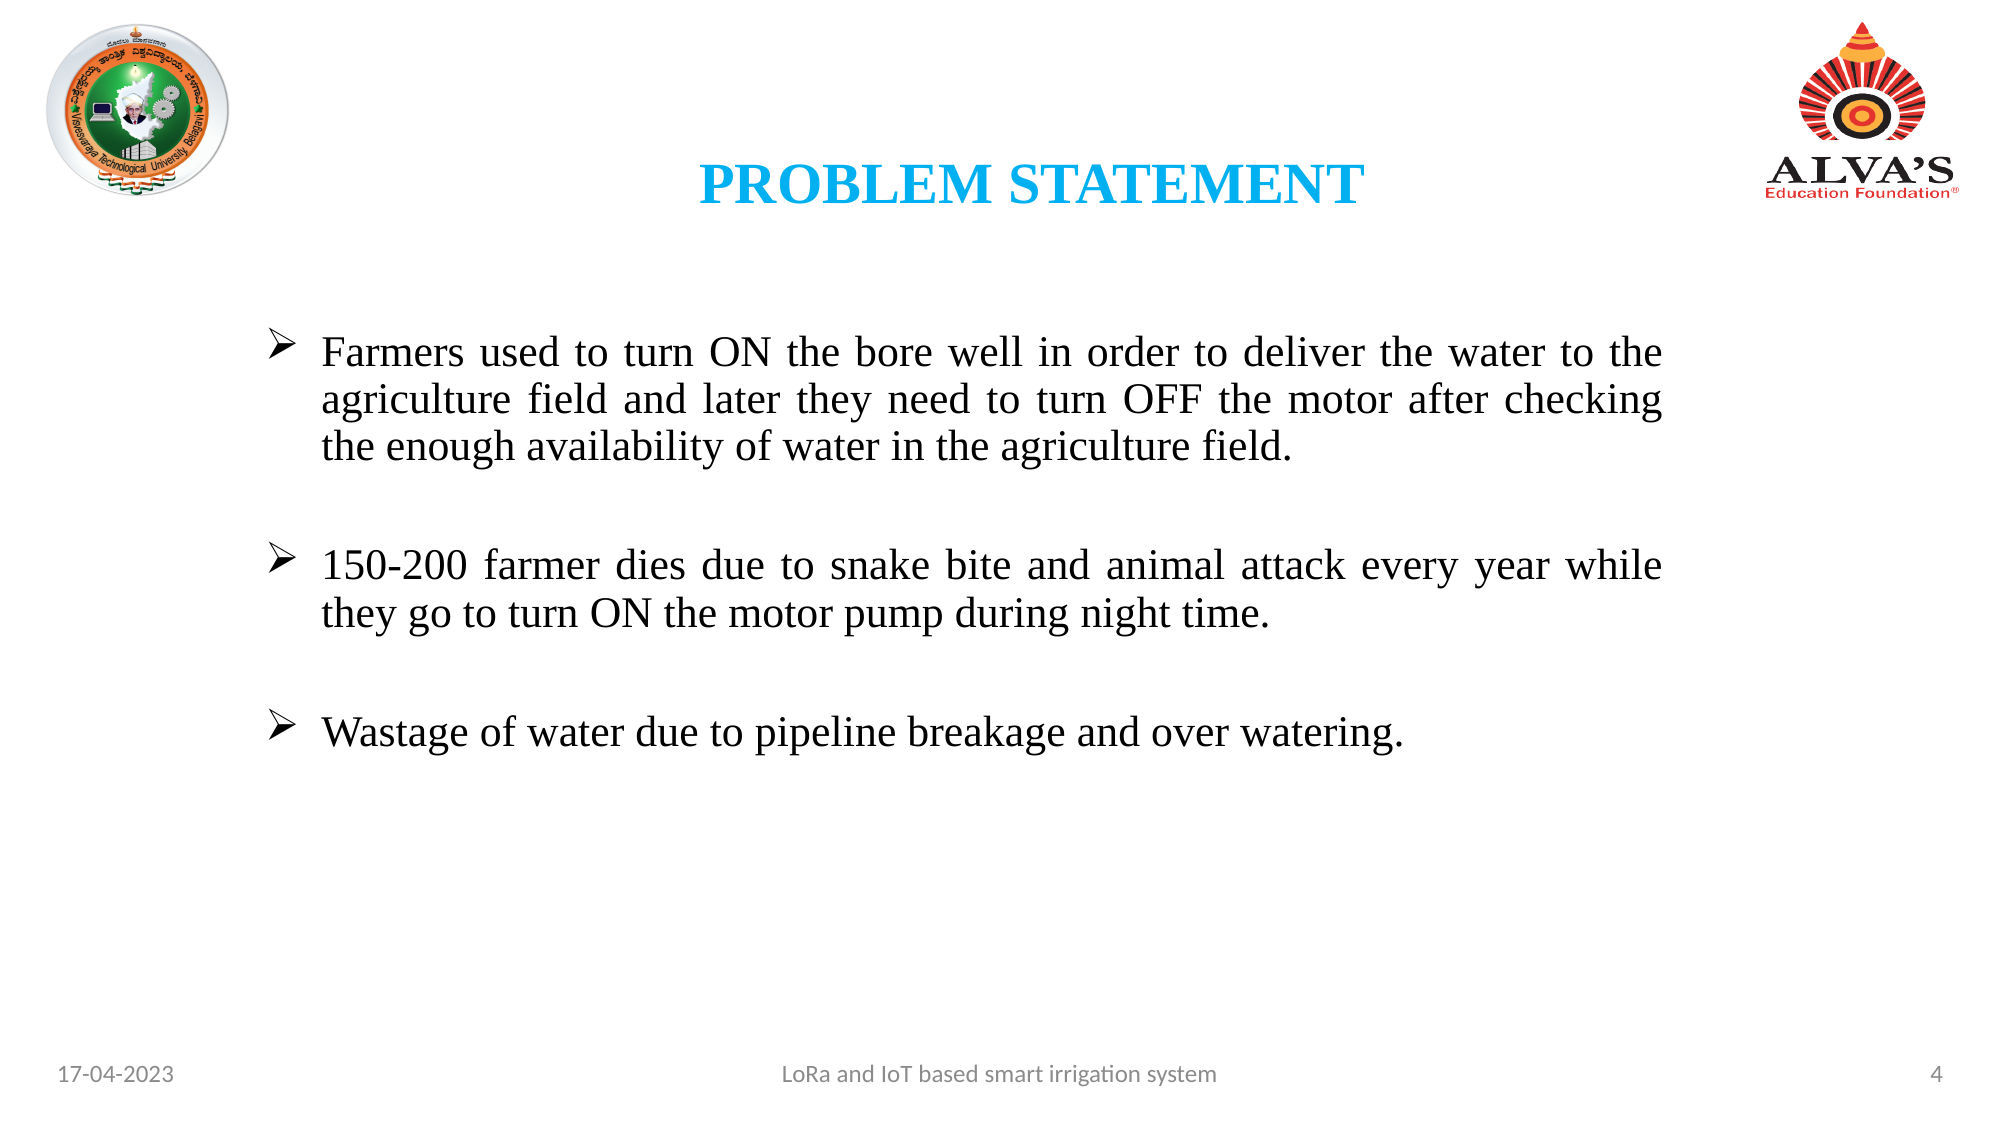

PROBLEM STATEMENT
Farmers used to turn ON the bore well in order to deliver the water to the agriculture field and later they need to turn OFF the motor after checking the enough availability of water in the agriculture field.

150-200 farmer dies due to snake bite and animal attack every year while they go to turn ON the motor pump during night time.

Wastage of water due to pipeline breakage and over watering.

17-04-2023
4
LoRa and IoT based smart irrigation system